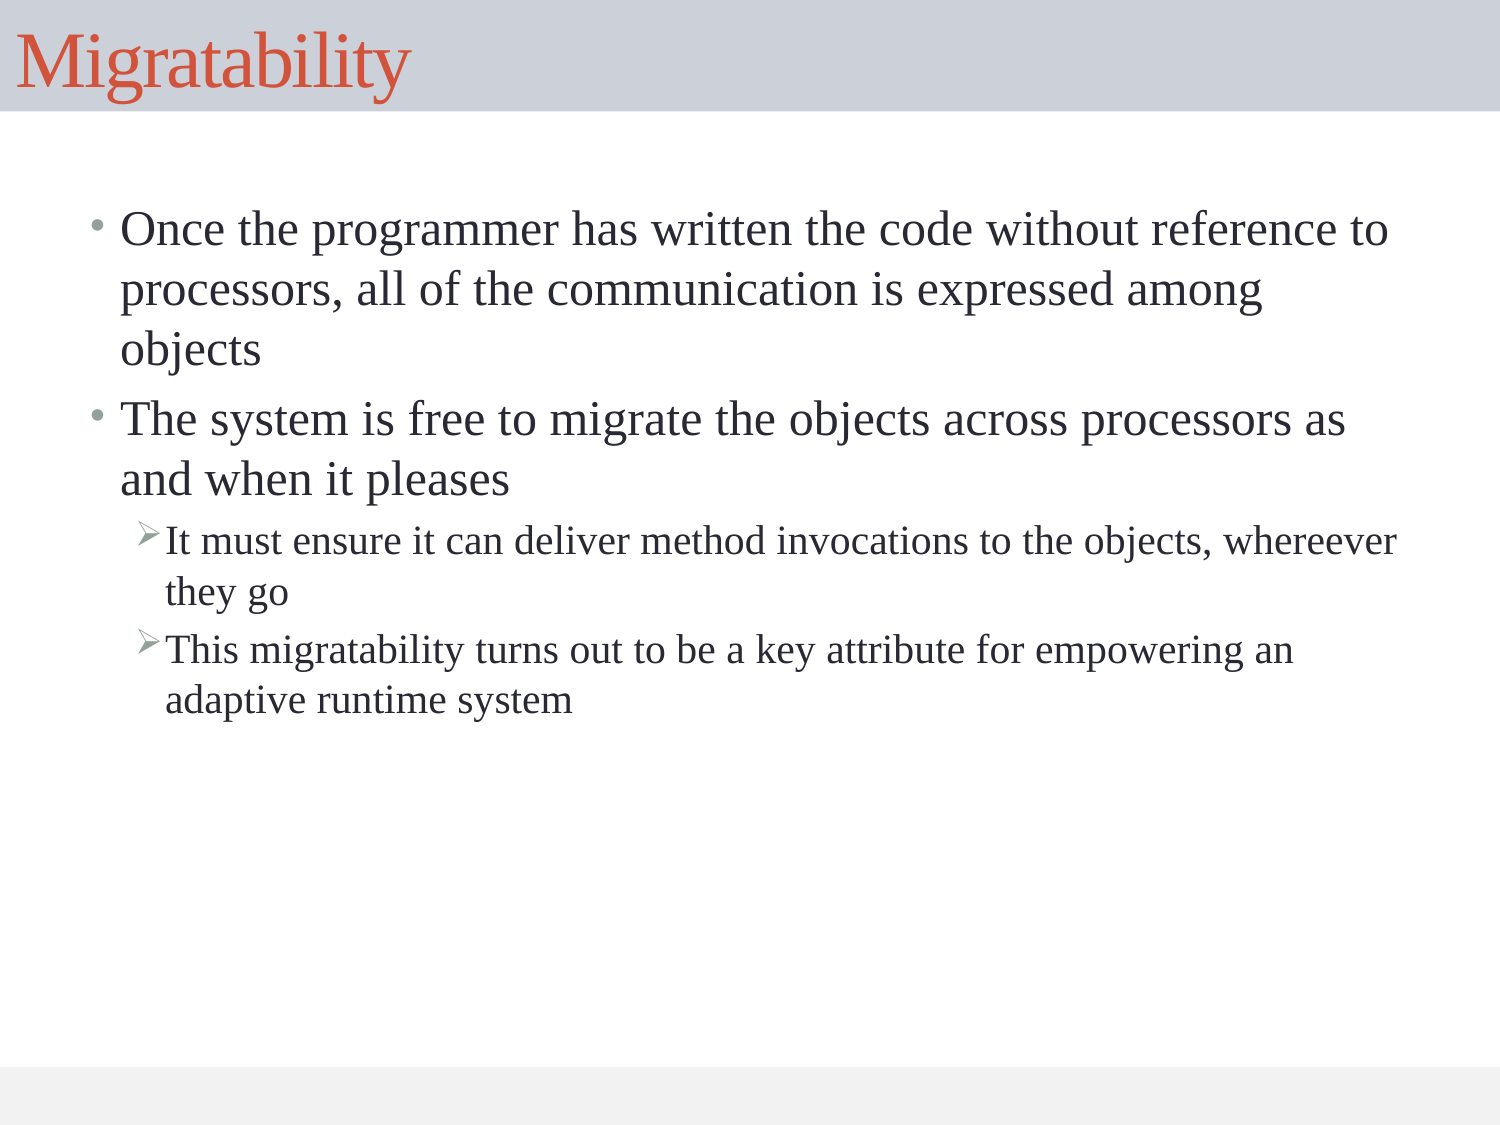

# Migratability
Once the programmer has written the code without reference to processors, all of the communication is expressed among objects
The system is free to migrate the objects across processors as and when it pleases
It must ensure it can deliver method invocations to the objects, whereever they go
This migratability turns out to be a key attribute for empowering an adaptive runtime system